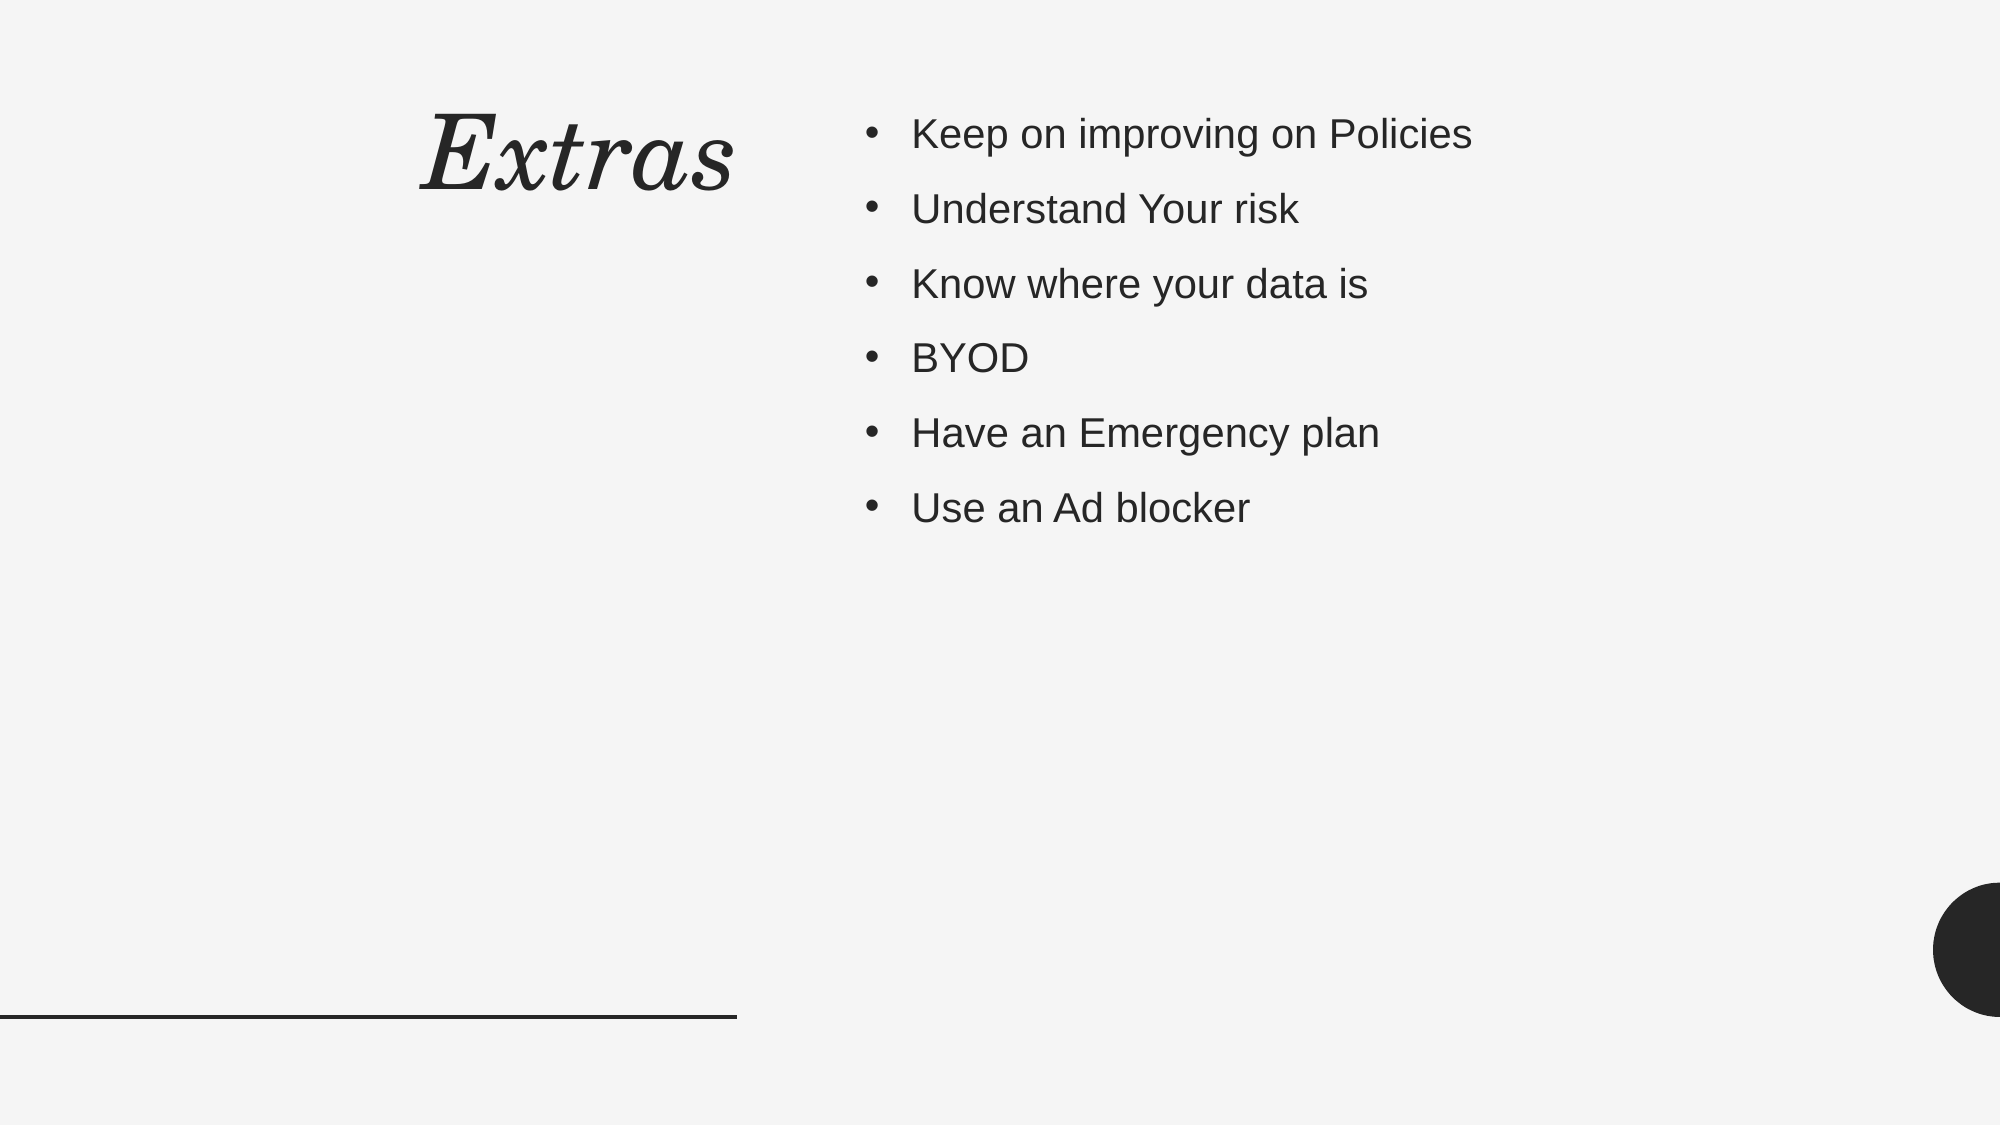

# Extras
Keep on improving on Policies
Understand Your risk
Know where your data is
BYOD
Have an Emergency plan
Use an Ad blocker